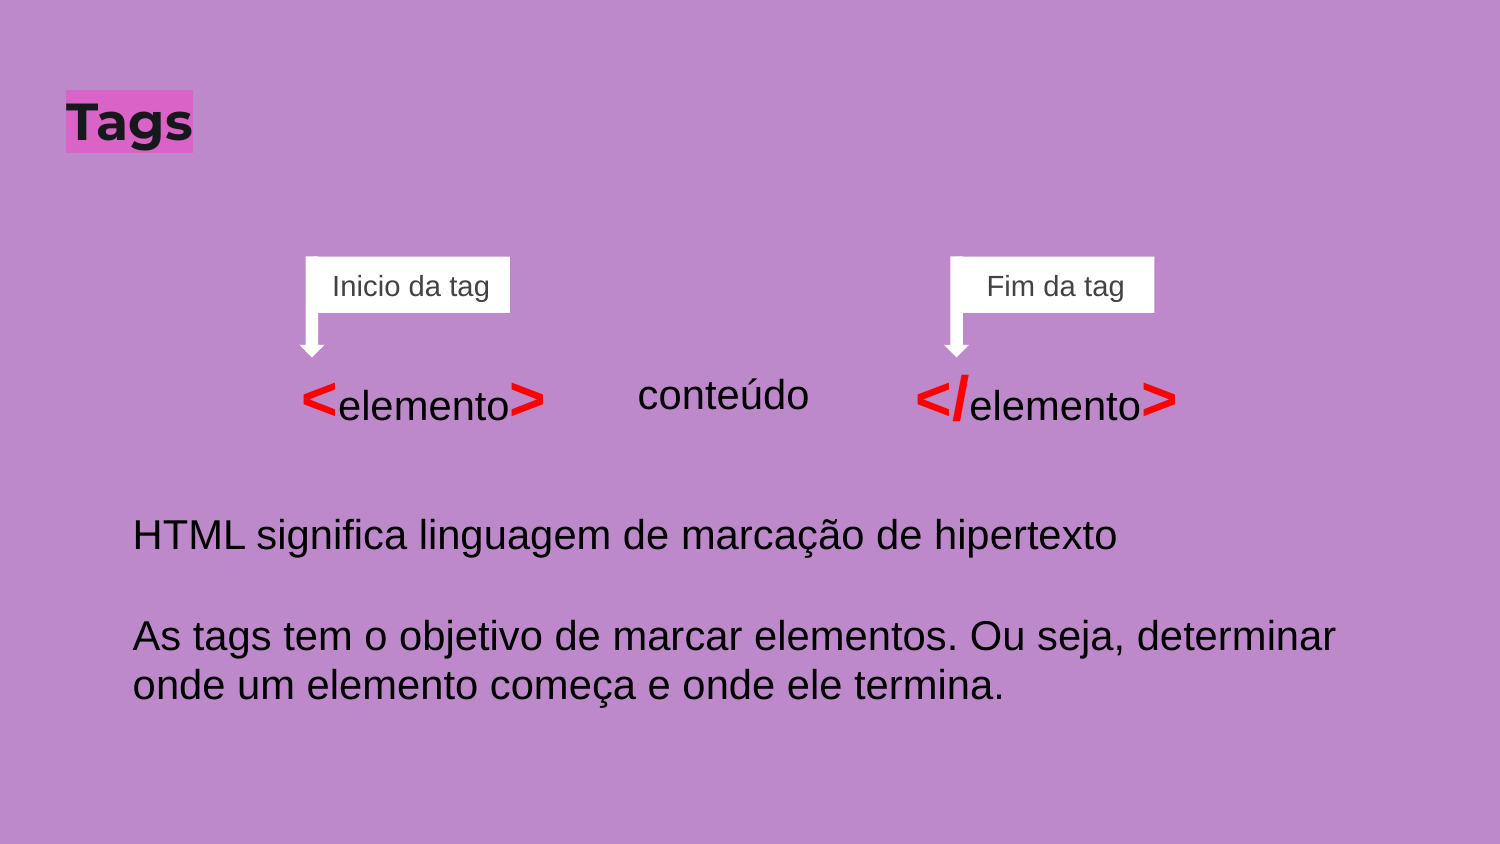

# Tags

Inicio da tag
Fim da tag
conteúdo
<elemento>
</elemento>
HTML significa linguagem de marcação de hipertexto

As tags tem o objetivo de marcar elementos. Ou seja, determinar onde um elemento começa e onde ele termina.